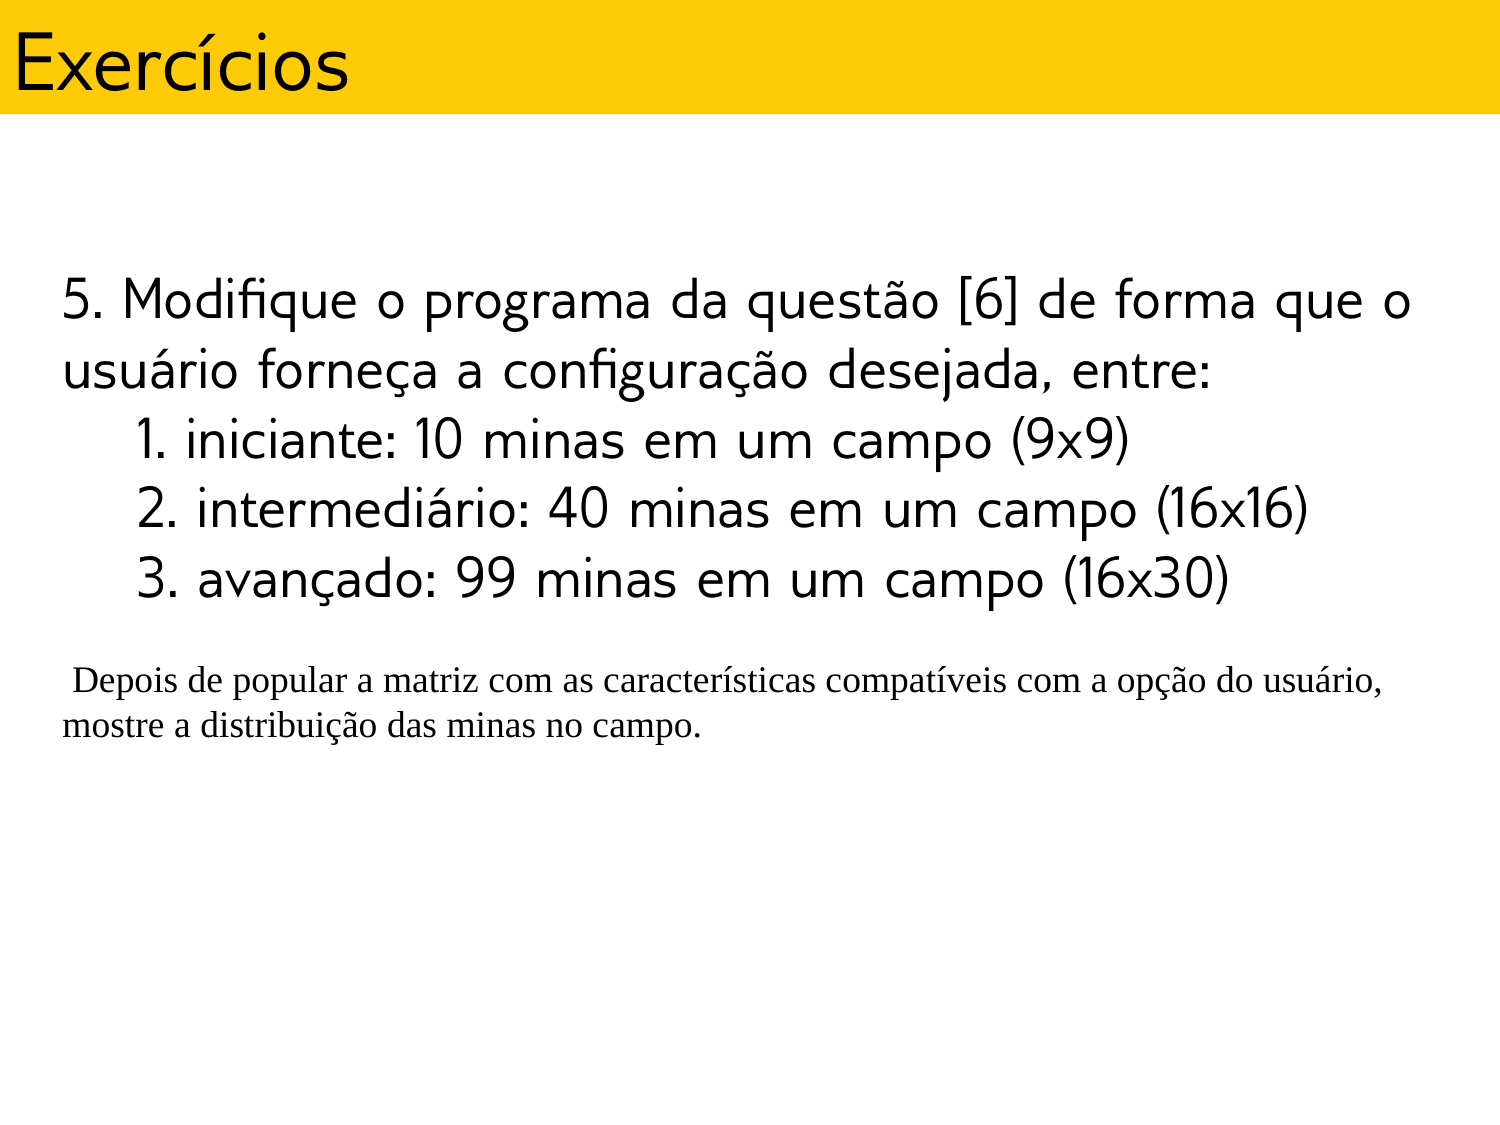

Exercícios
5. Modifique o programa da questão [6] de forma que o usuário forneça a configuração desejada, entre:
1. iniciante: 10 minas em um campo (9x9)
2. intermediário: 40 minas em um campo (16x16)
3. avançado: 99 minas em um campo (16x30)

 Depois de popular a matriz com as características compatíveis com a opção do usuário, mostre a distribuição das minas no campo.